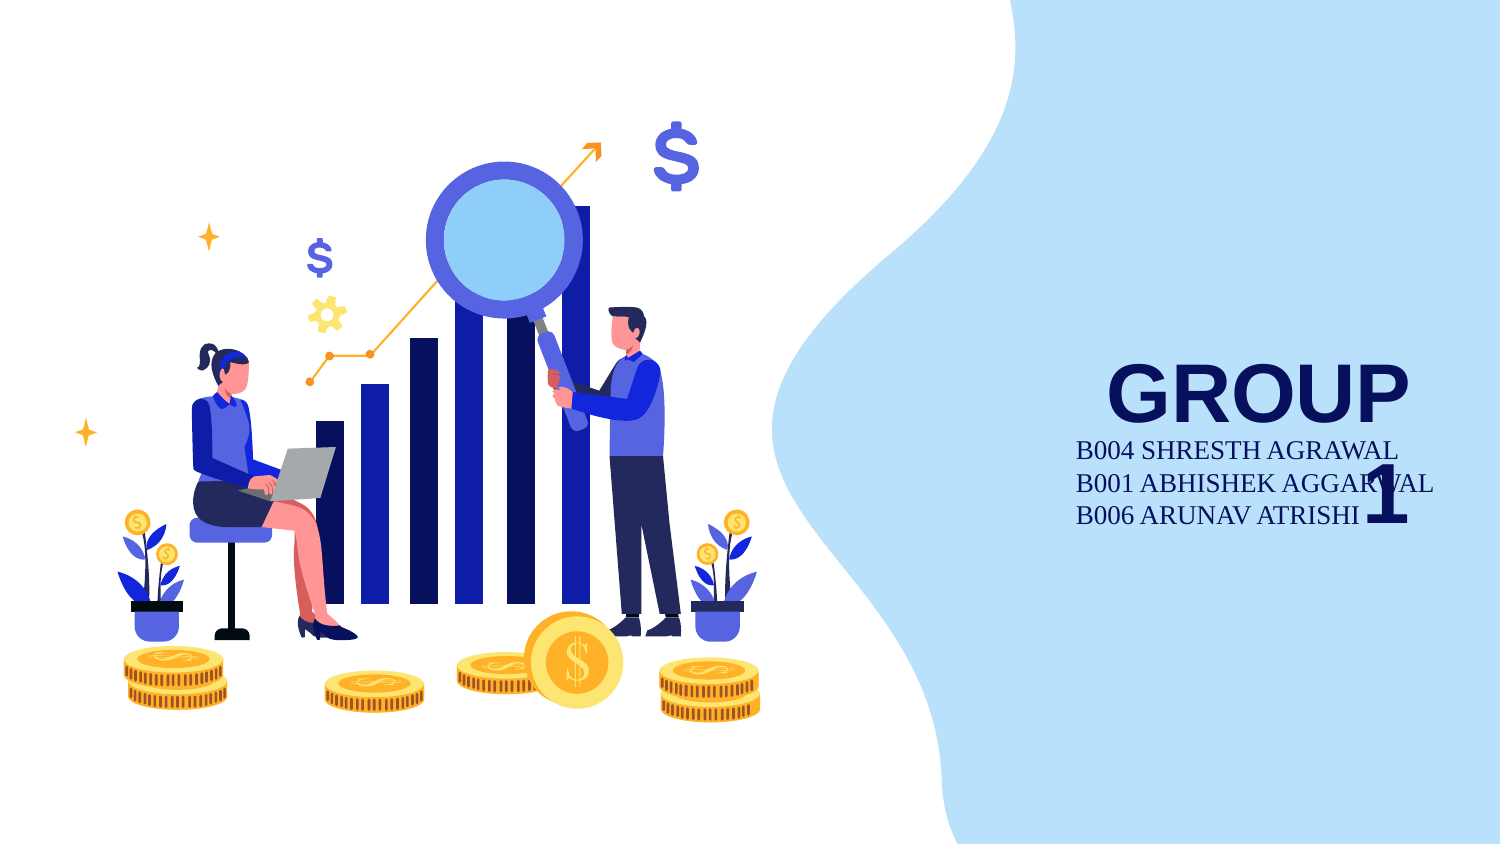

# GROUP 1
B004 SHRESTH AGRAWAL
B001 ABHISHEK AGGARWAL
B006 ARUNAV ATRISHI